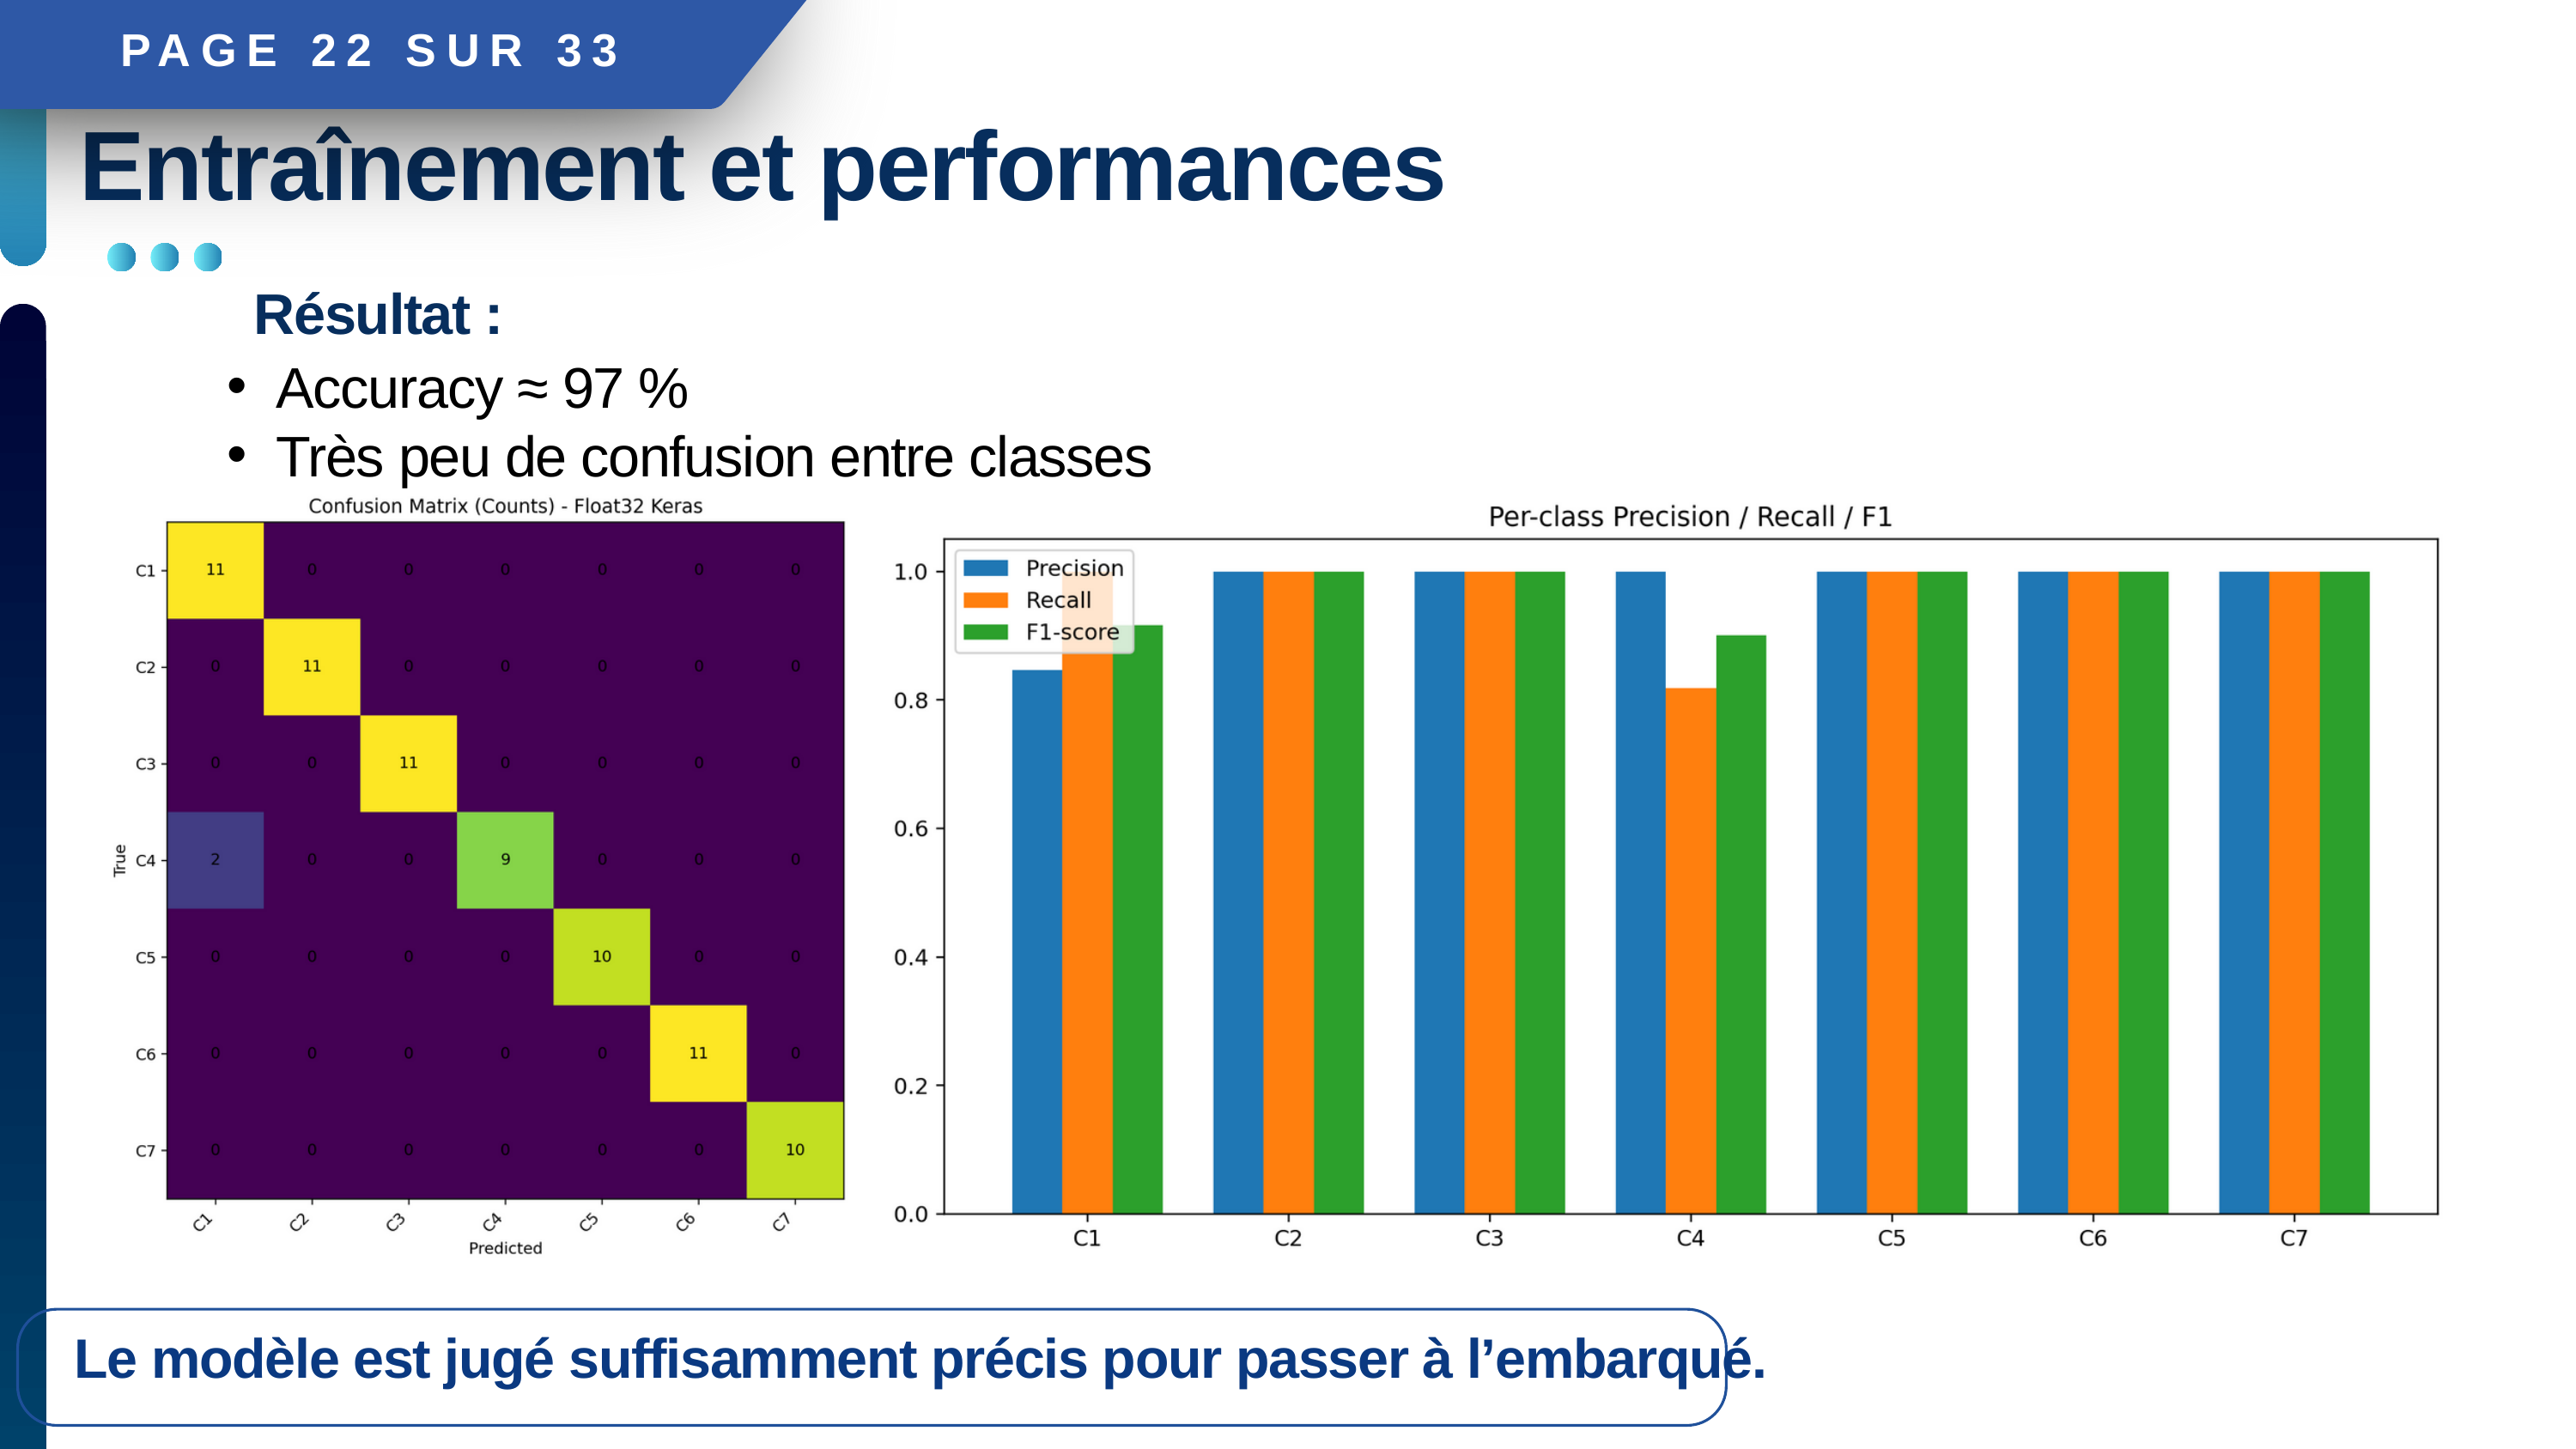

PAGE 22 SUR 33
Entraînement et performances

Résultat :

Accuracy ≈ 97 %
Très peu de confusion entre classes

 Le modèle est jugé suffisamment précis pour passer à l’embarqué.